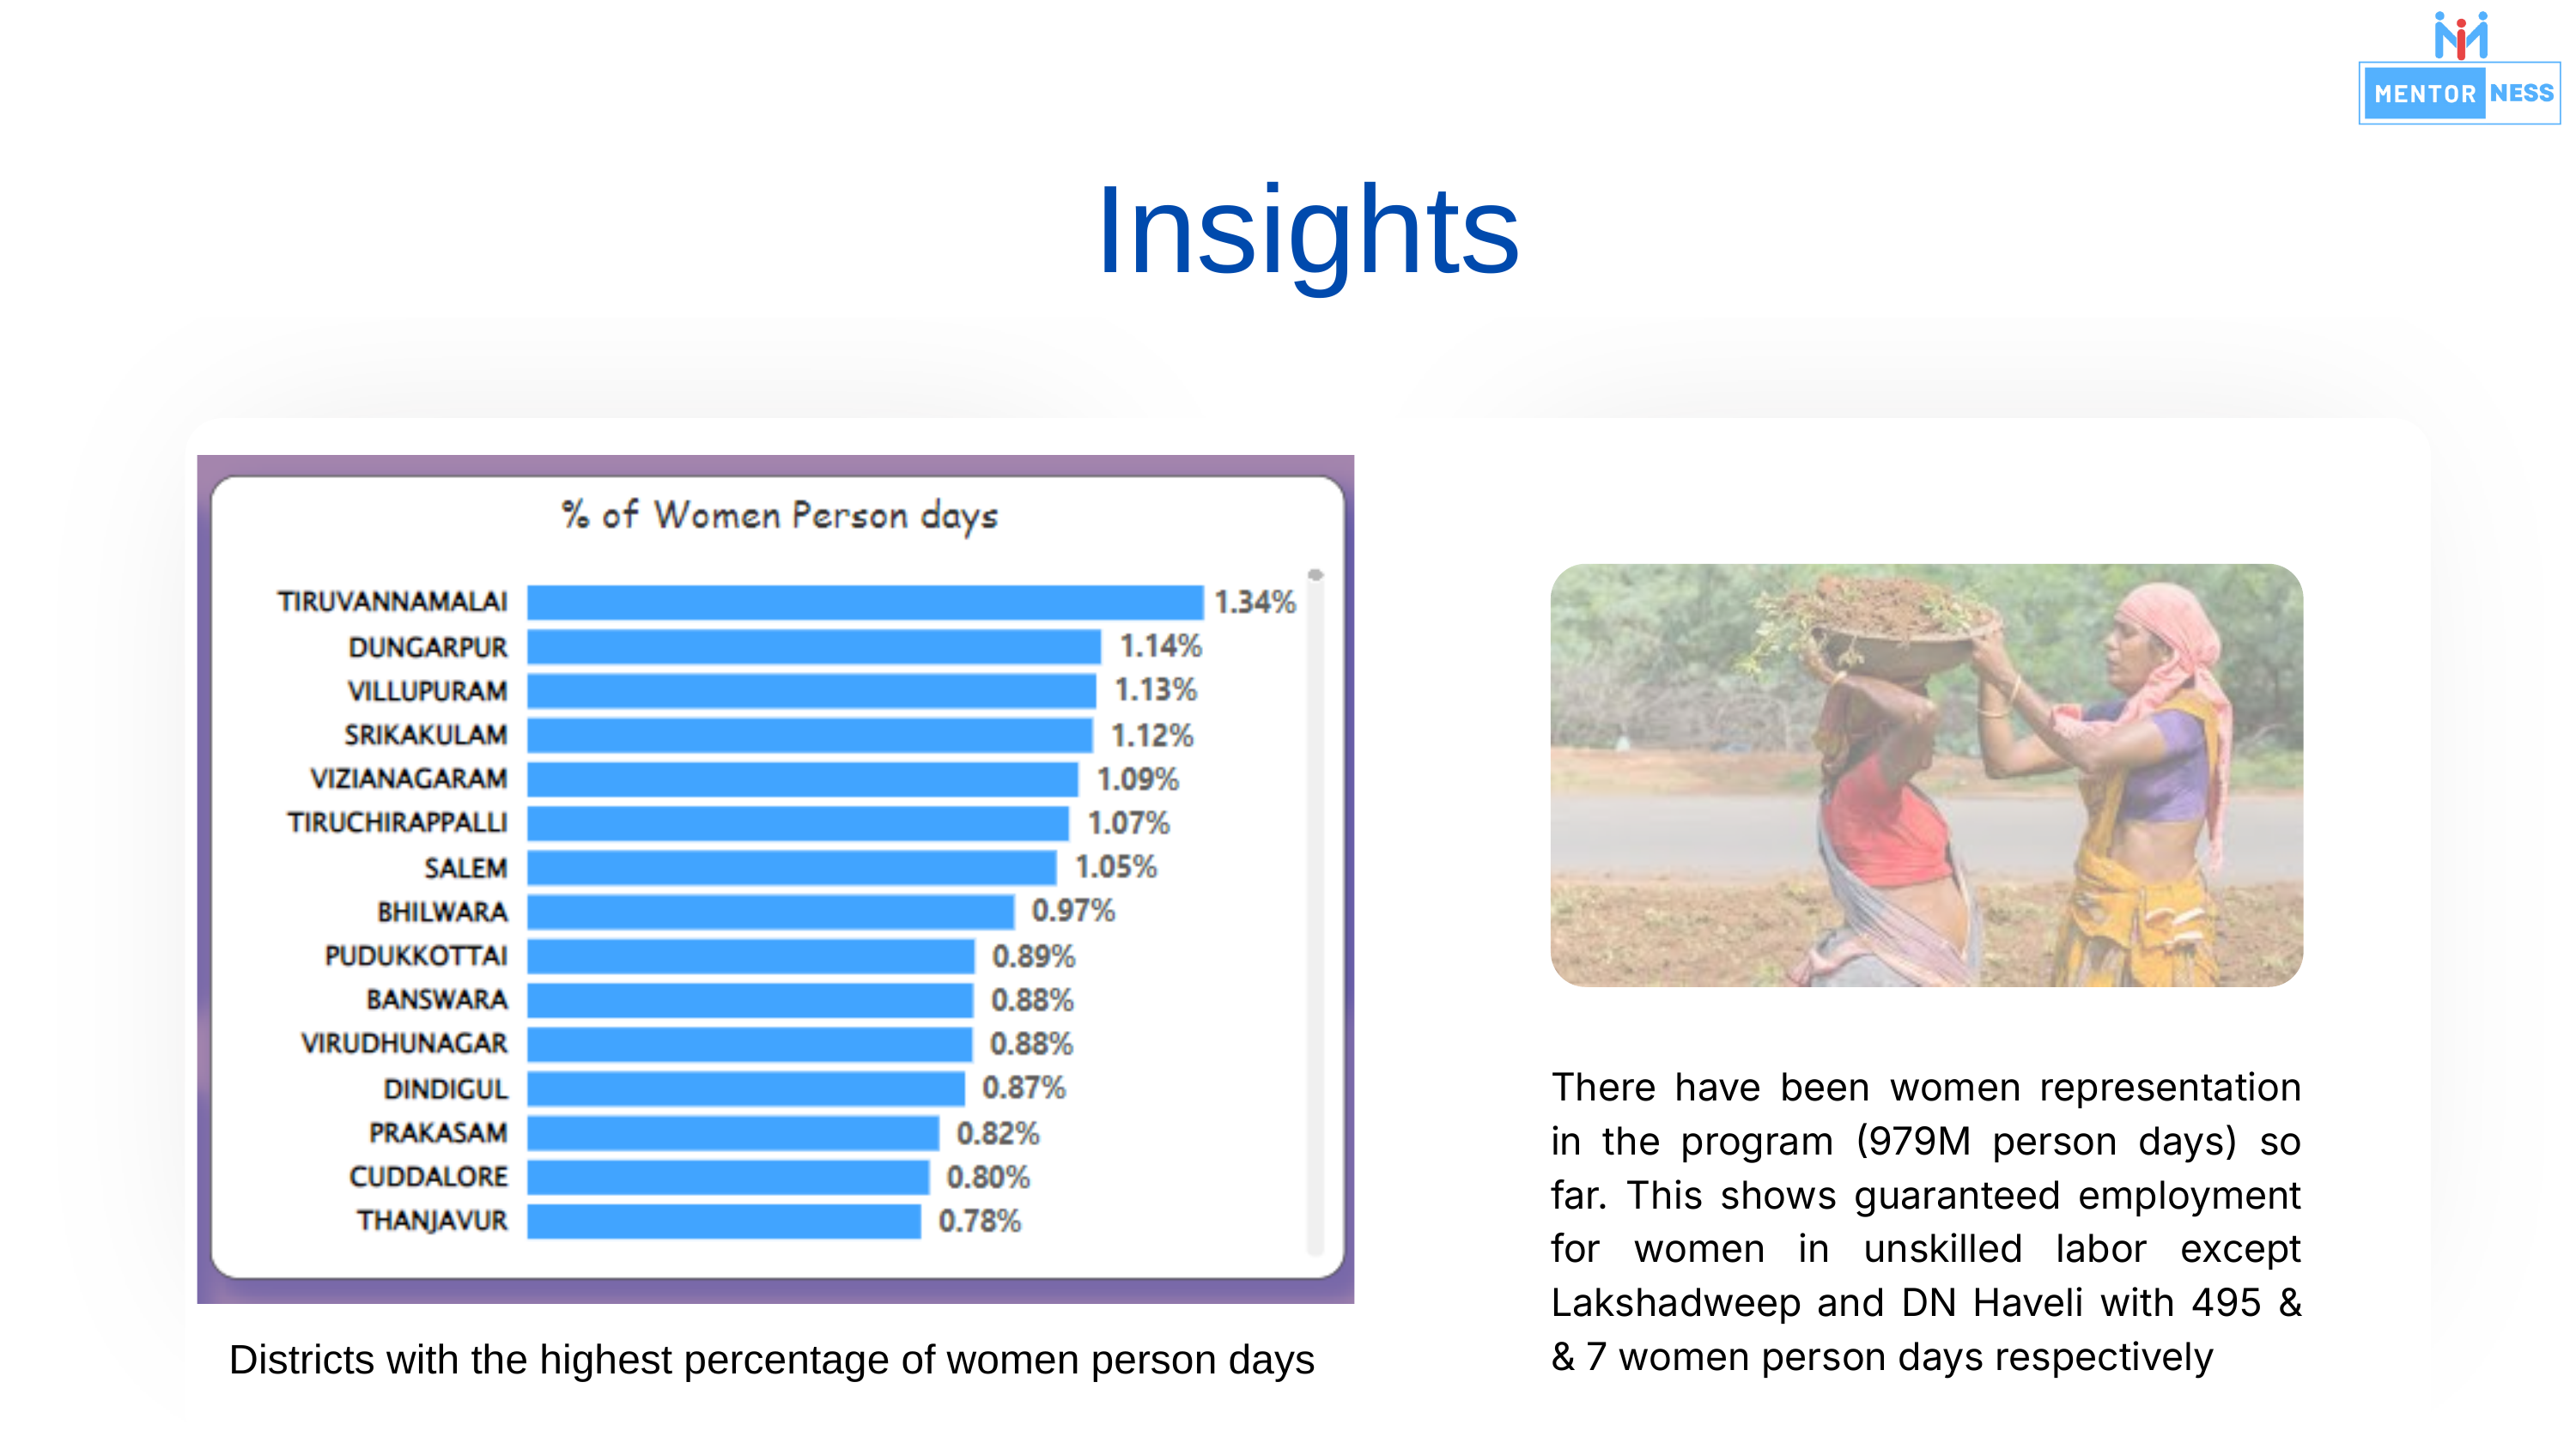

Insights

There have been women representation in the program (979M person days) so far. This shows guaranteed employment for women in unskilled labor except Lakshadweep and DN Haveli with 495 & & 7 women person days respectively
Districts with the highest percentage of women person days